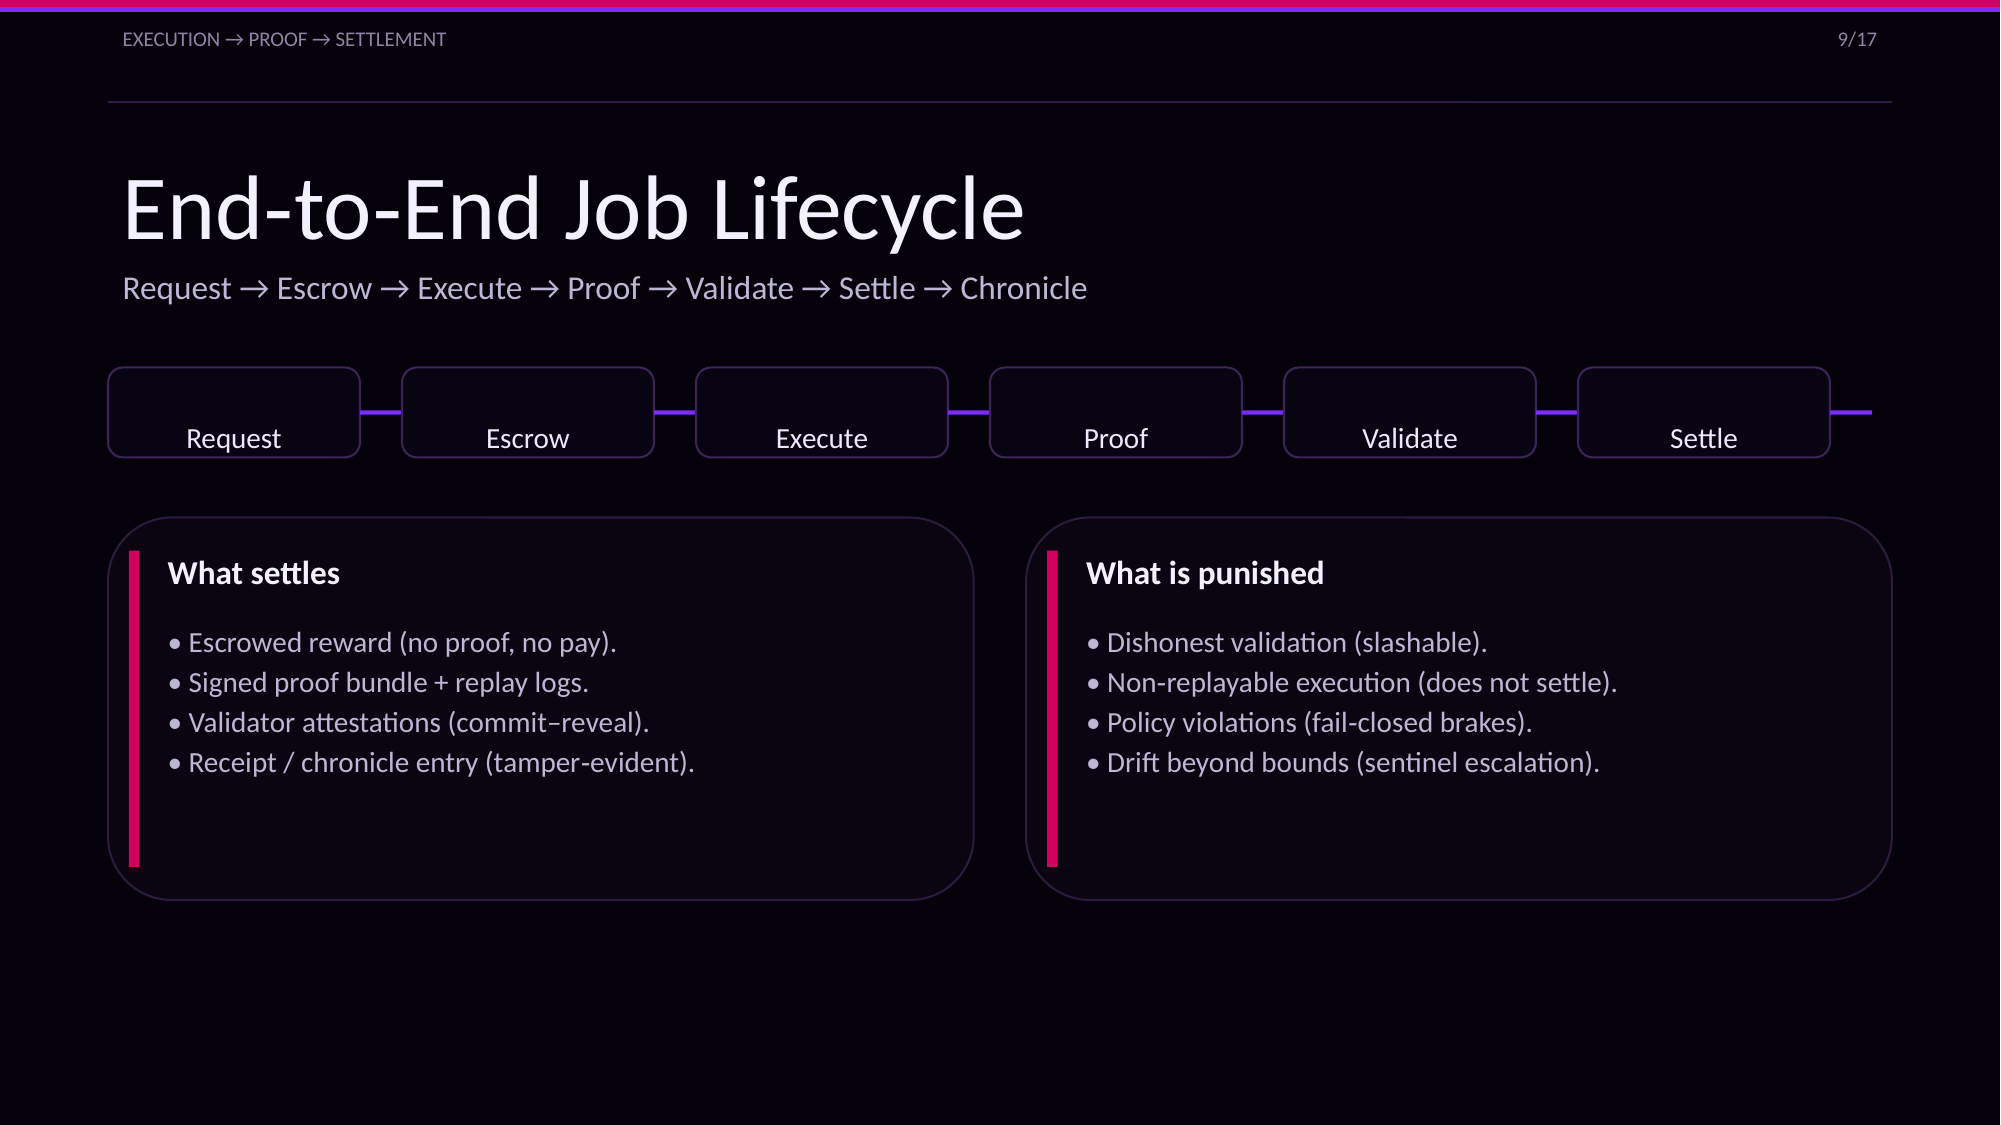

EXECUTION → PROOF → SETTLEMENT
9/17

End‑to‑End Job Lifecycle
Request → Escrow → Execute → Proof → Validate → Settle → Chronicle

Request
Escrow
Execute
Proof
Validate
Settle

What settles
What is punished

• Escrowed reward (no proof, no pay).
• Signed proof bundle + replay logs.
• Validator attestations (commit–reveal).
• Receipt / chronicle entry (tamper‑evident).
• Dishonest validation (slashable).
• Non‑replayable execution (does not settle).
• Policy violations (fail‑closed brakes).
• Drift beyond bounds (sentinel escalation).